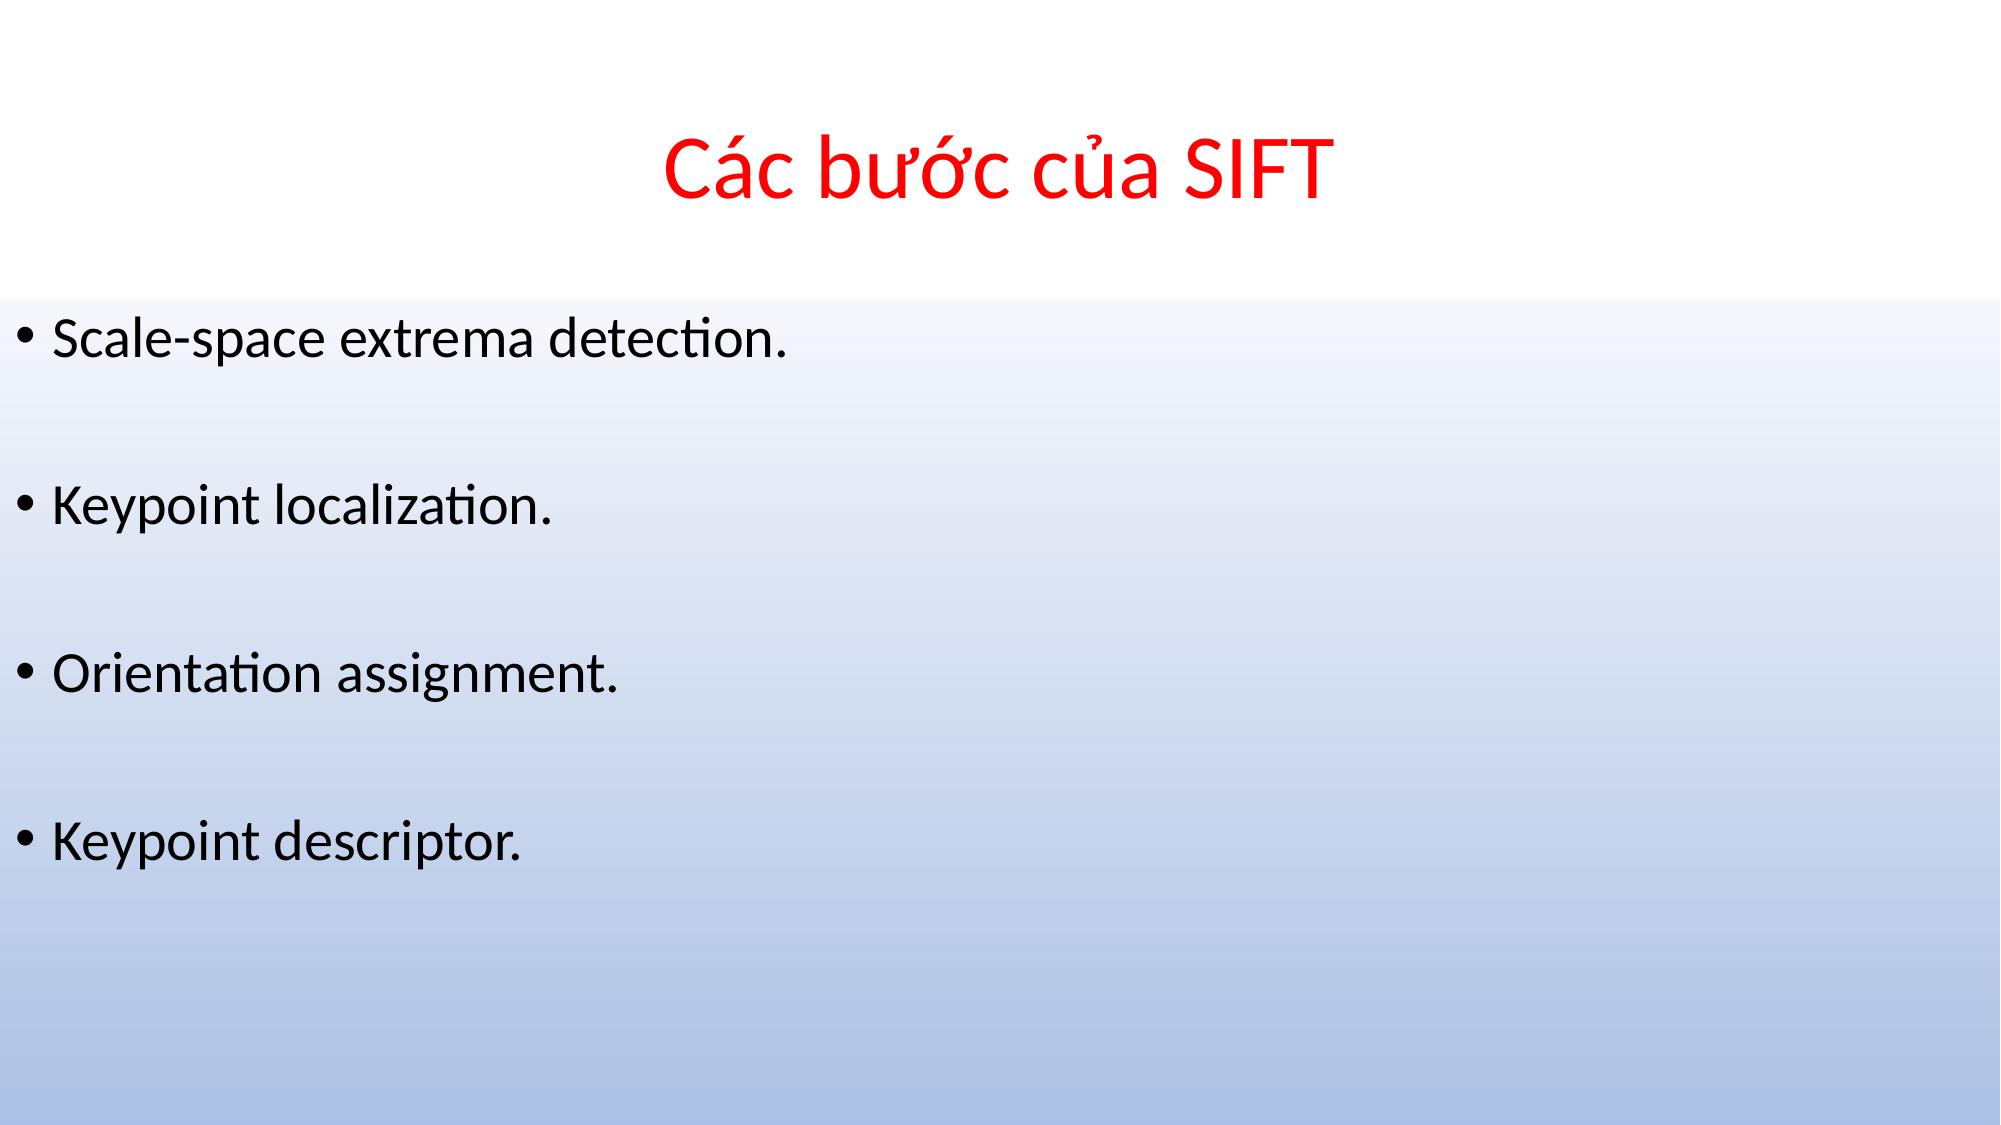

# Các bước của SIFT
Scale-space extrema detection.

Keypoint localization.

Orientation assignment.

Keypoint descriptor.